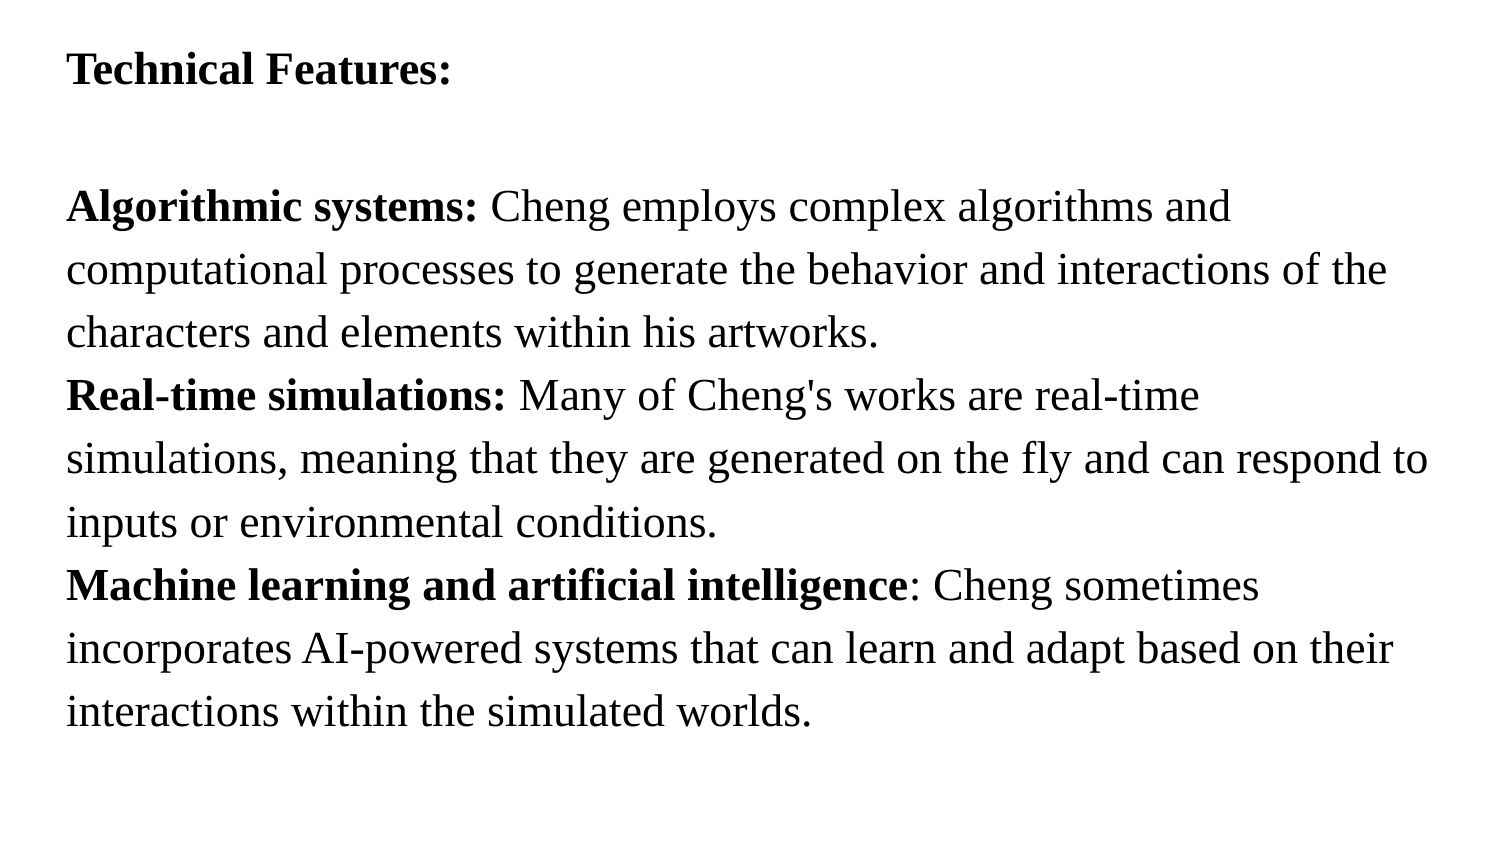

# Technical Features:

Algorithmic systems: Cheng employs complex algorithms and computational processes to generate the behavior and interactions of the characters and elements within his artworks.
Real-time simulations: Many of Cheng's works are real-time simulations, meaning that they are generated on the fly and can respond to inputs or environmental conditions.
Machine learning and artificial intelligence: Cheng sometimes incorporates AI-powered systems that can learn and adapt based on their interactions within the simulated worlds.